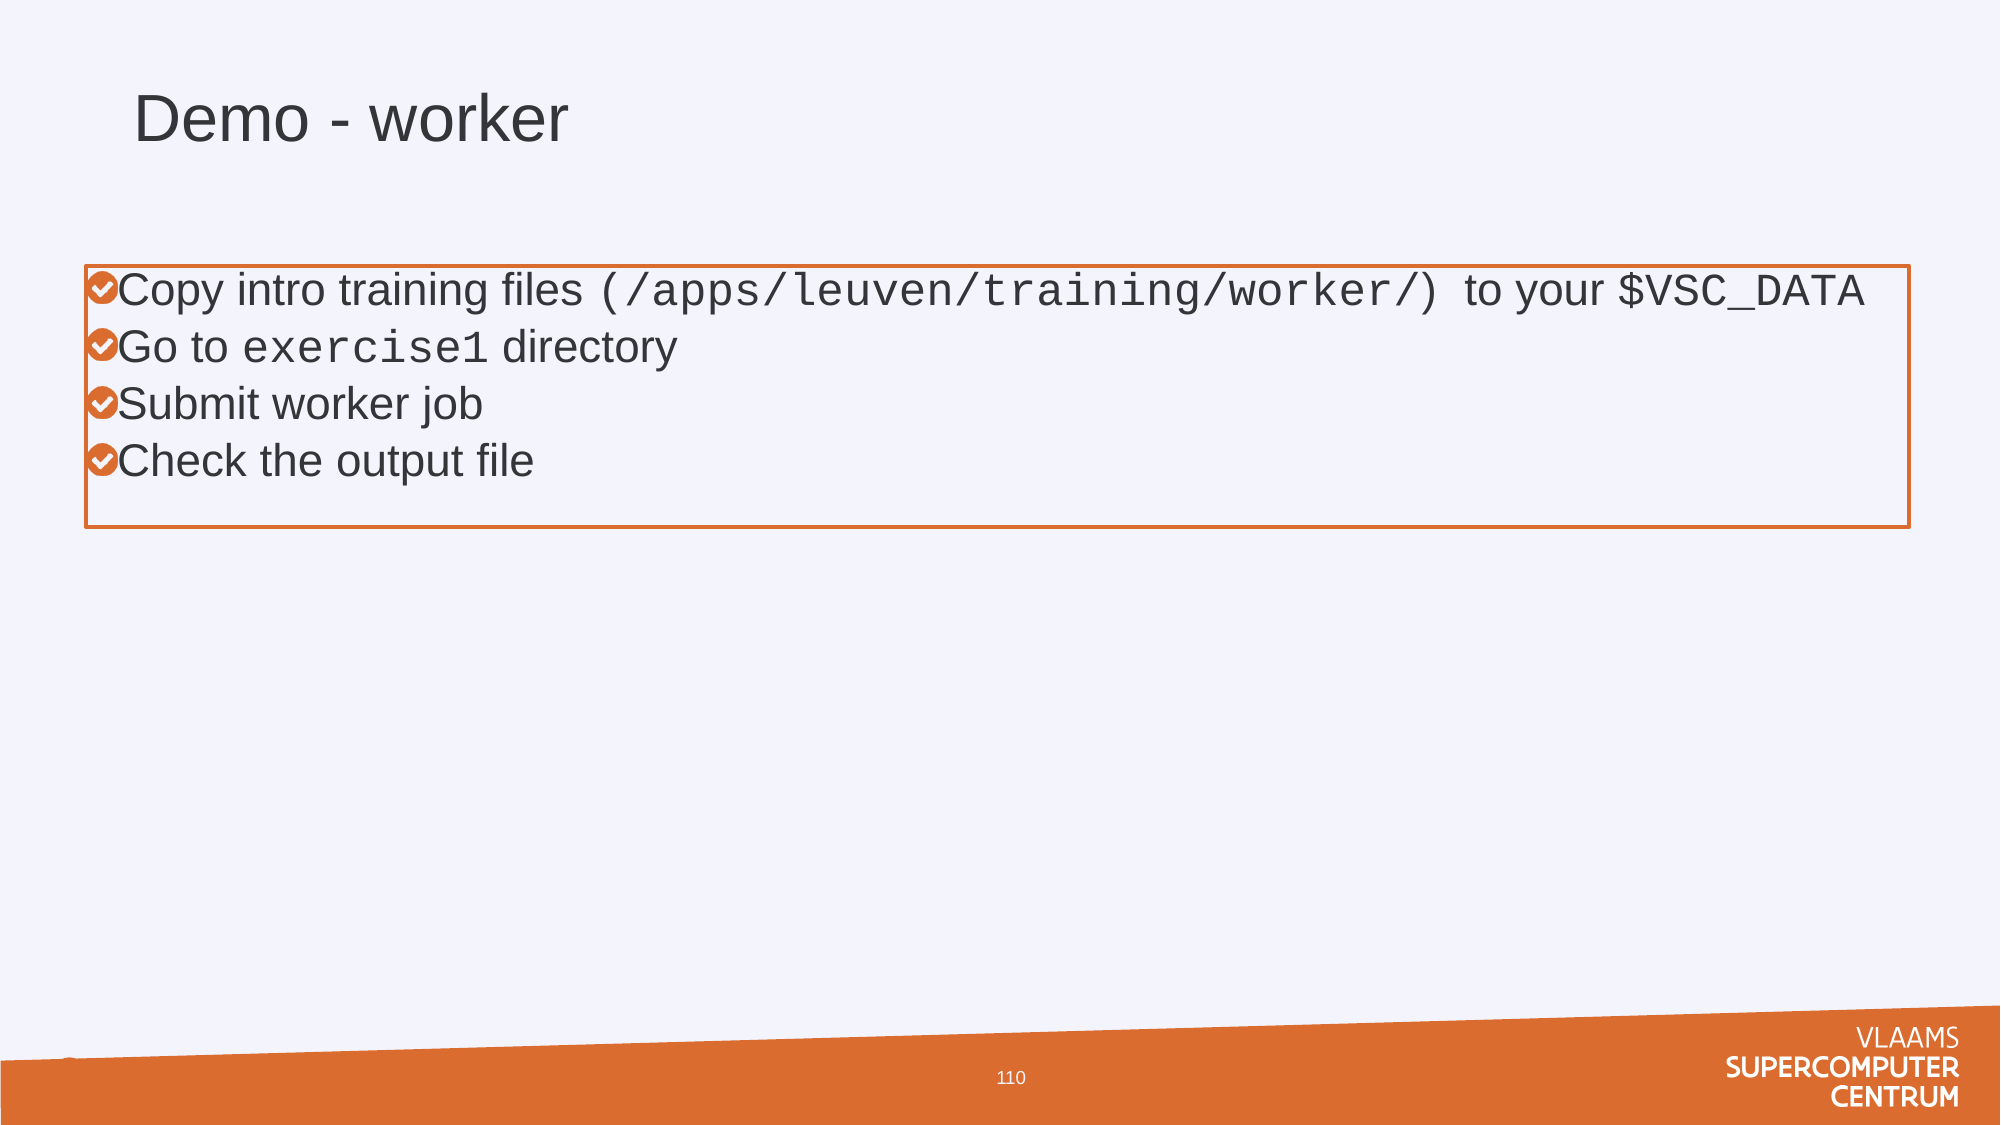

Demo - worker
Copy intro training files (/apps/leuven/training/worker/) to your $VSC_DATA
Go to exercise1 directory
Submit worker job
Check the output file
110